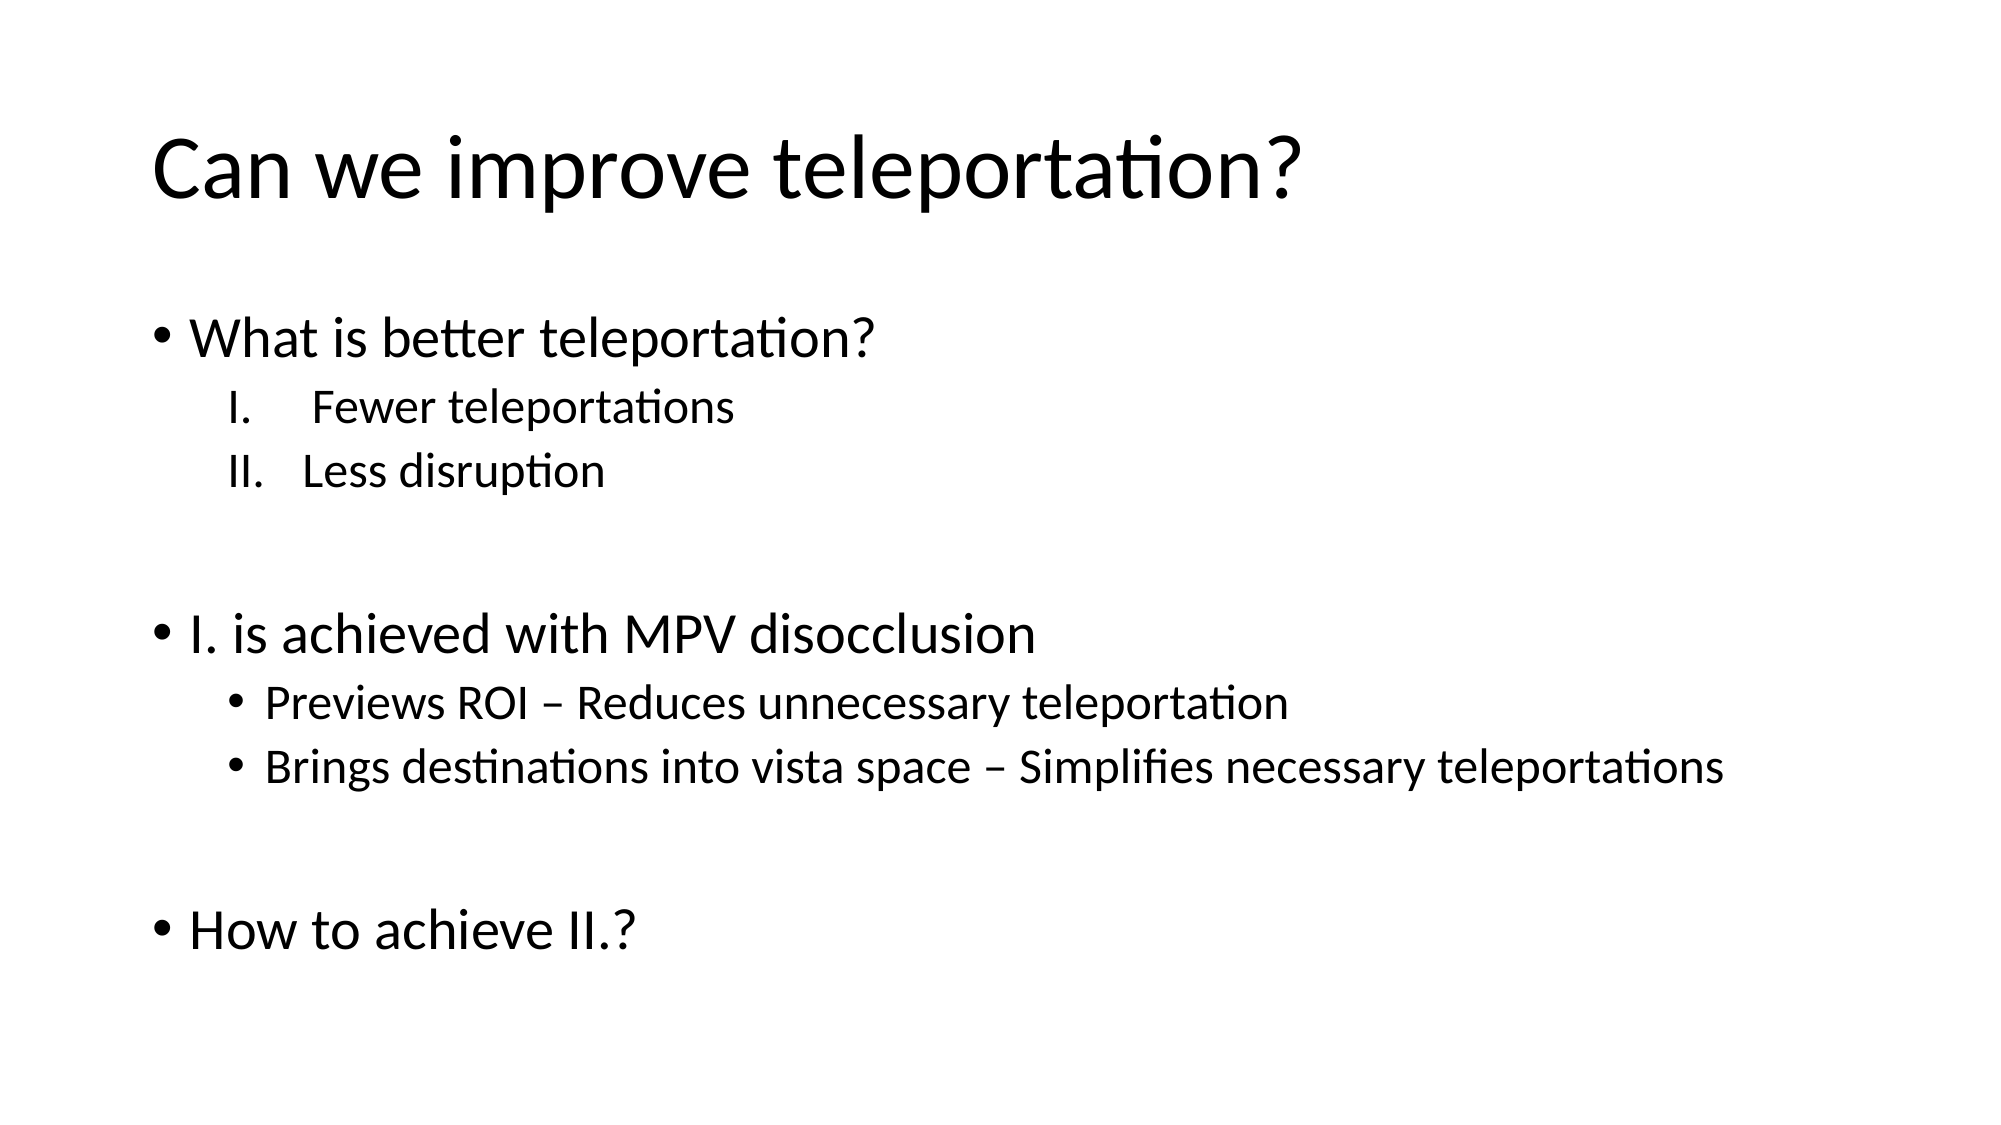

# Can we improve teleportation?
What is better teleportation?
Fewer teleportations
Less disruption

I. is achieved with MPV disocclusion
Previews ROI – Reduces unnecessary teleportation
Brings destinations into vista space – Simplifies necessary teleportations

How to achieve II.?